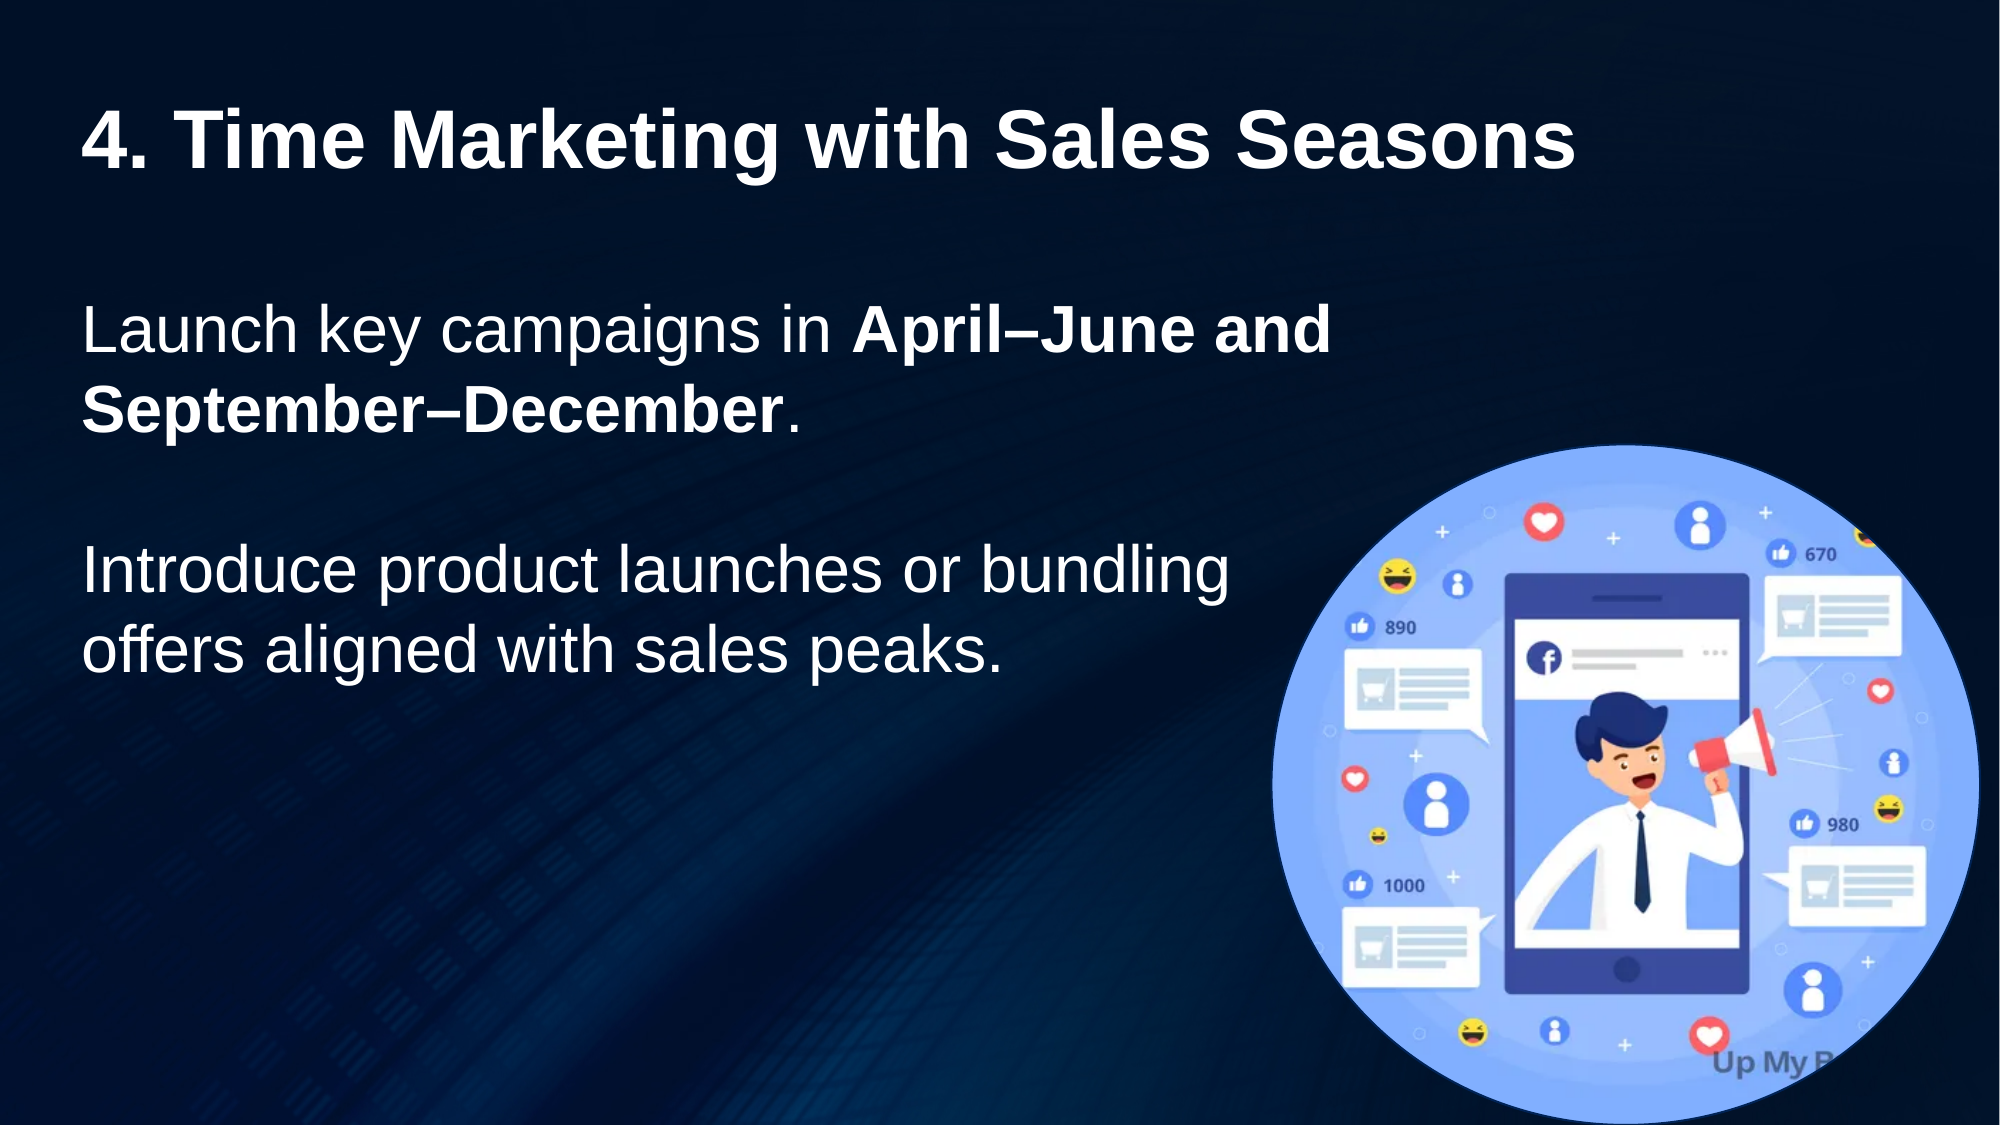

4. Time Marketing with Sales Seasons

Launch key campaigns in April–June and September–December.

Introduce product launches or bundling
offers aligned with sales peaks.